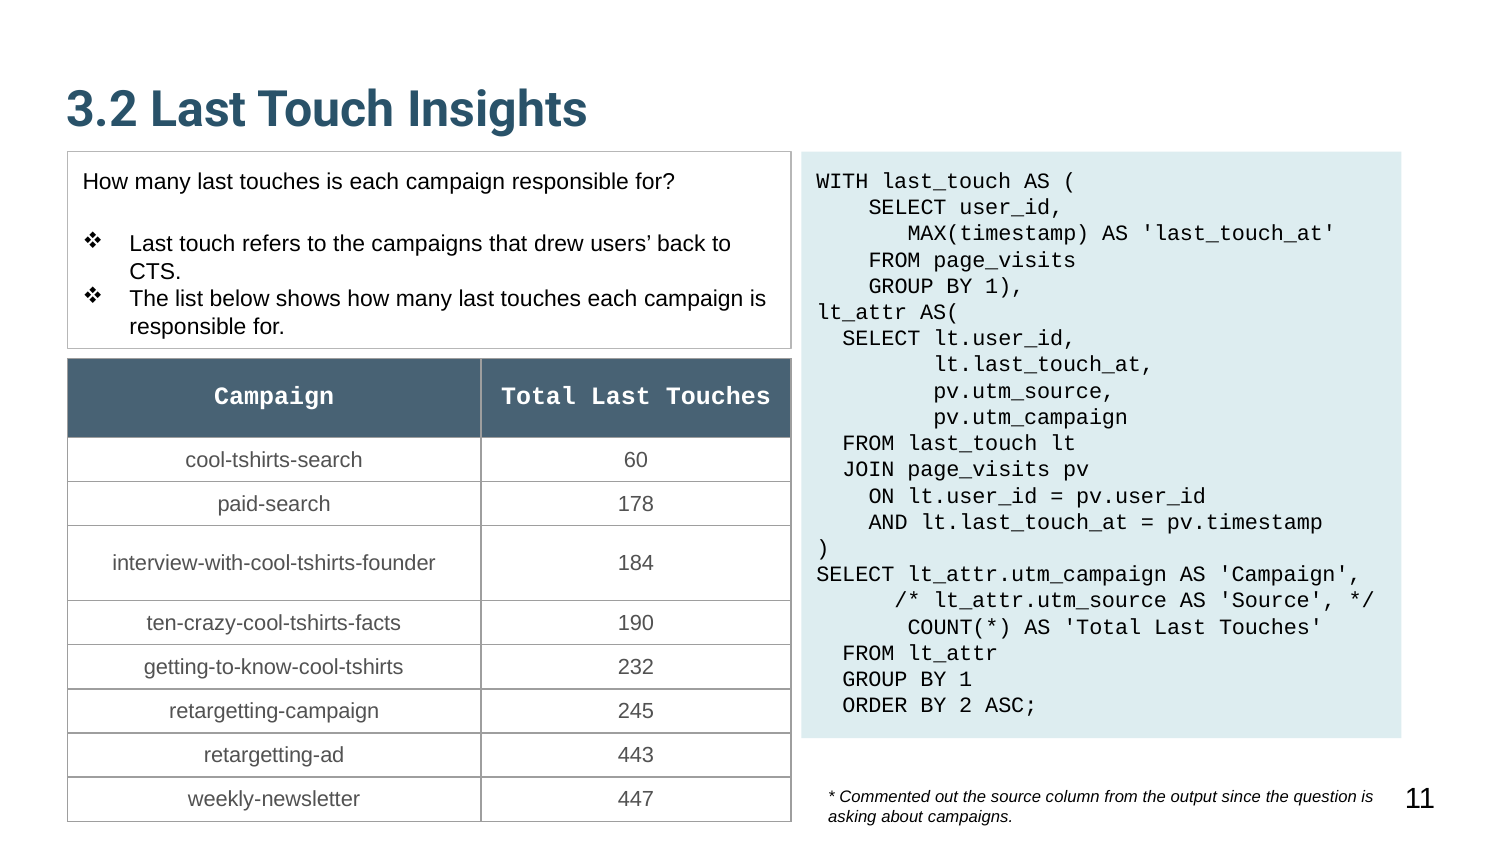

3.2 Last Touch Insights
How many last touches is each campaign responsible for?

Last touch refers to the campaigns that drew users’ back to CTS.
The list below shows how many last touches each campaign is responsible for.

WITH last_touch AS (
    SELECT user_id,
       MAX(timestamp) AS 'last_touch_at'
    FROM page_visits
    GROUP BY 1),
lt_attr AS(
  SELECT lt.user_id,
         lt.last_touch_at,
         pv.utm_source,
         pv.utm_campaign
  FROM last_touch lt
  JOIN page_visits pv
    ON lt.user_id = pv.user_id
    AND lt.last_touch_at = pv.timestamp
)
SELECT lt_attr.utm_campaign AS 'Campaign',
      /* lt_attr.utm_source AS 'Source', */
       COUNT(*) AS 'Total Last Touches'
  FROM lt_attr
  GROUP BY 1
  ORDER BY 2 ASC;
| Campaign | Total Last Touches |
| --- | --- |
| cool-tshirts-search | 60 |
| paid-search | 178 |
| interview-with-cool-tshirts-founder | 184 |
| ten-crazy-cool-tshirts-facts | 190 |
| getting-to-know-cool-tshirts | 232 |
| retargetting-campaign | 245 |
| retargetting-ad | 443 |
| weekly-newsletter | 447 |
11
* Commented out the source column from the output since the question is asking about campaigns.